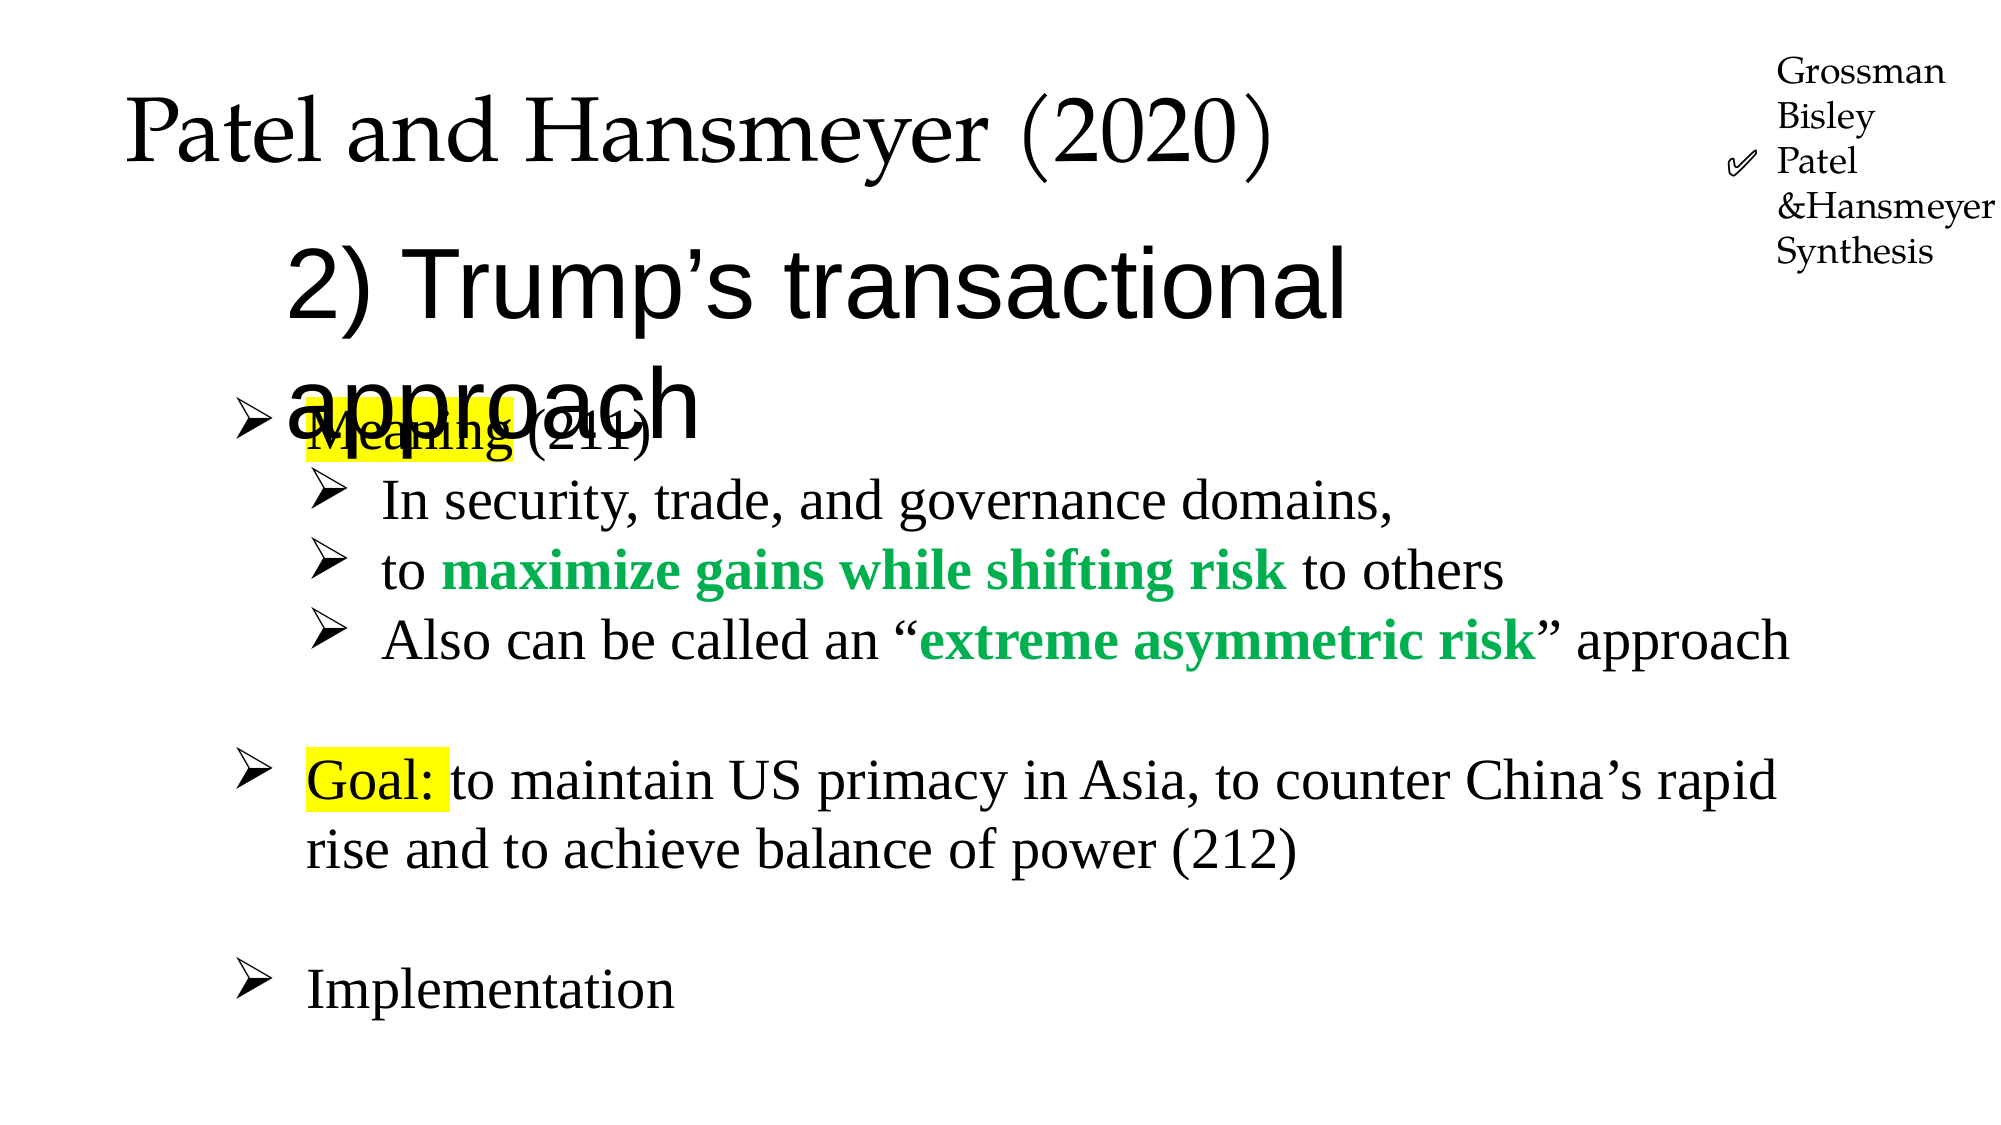

Patel and Hansmeyer (2020)
Grossman
Bisley
Patel &Hansmeyer
Synthesis
✅
2) Trump’s transactional approach
Meaning (211)
In security, trade, and governance domains,
to maximize gains while shifting risk to others
Also can be called an “extreme asymmetric risk” approach

Goal: to maintain US primacy in Asia, to counter China’s rapid rise and to achieve balance of power (212)

Implementation